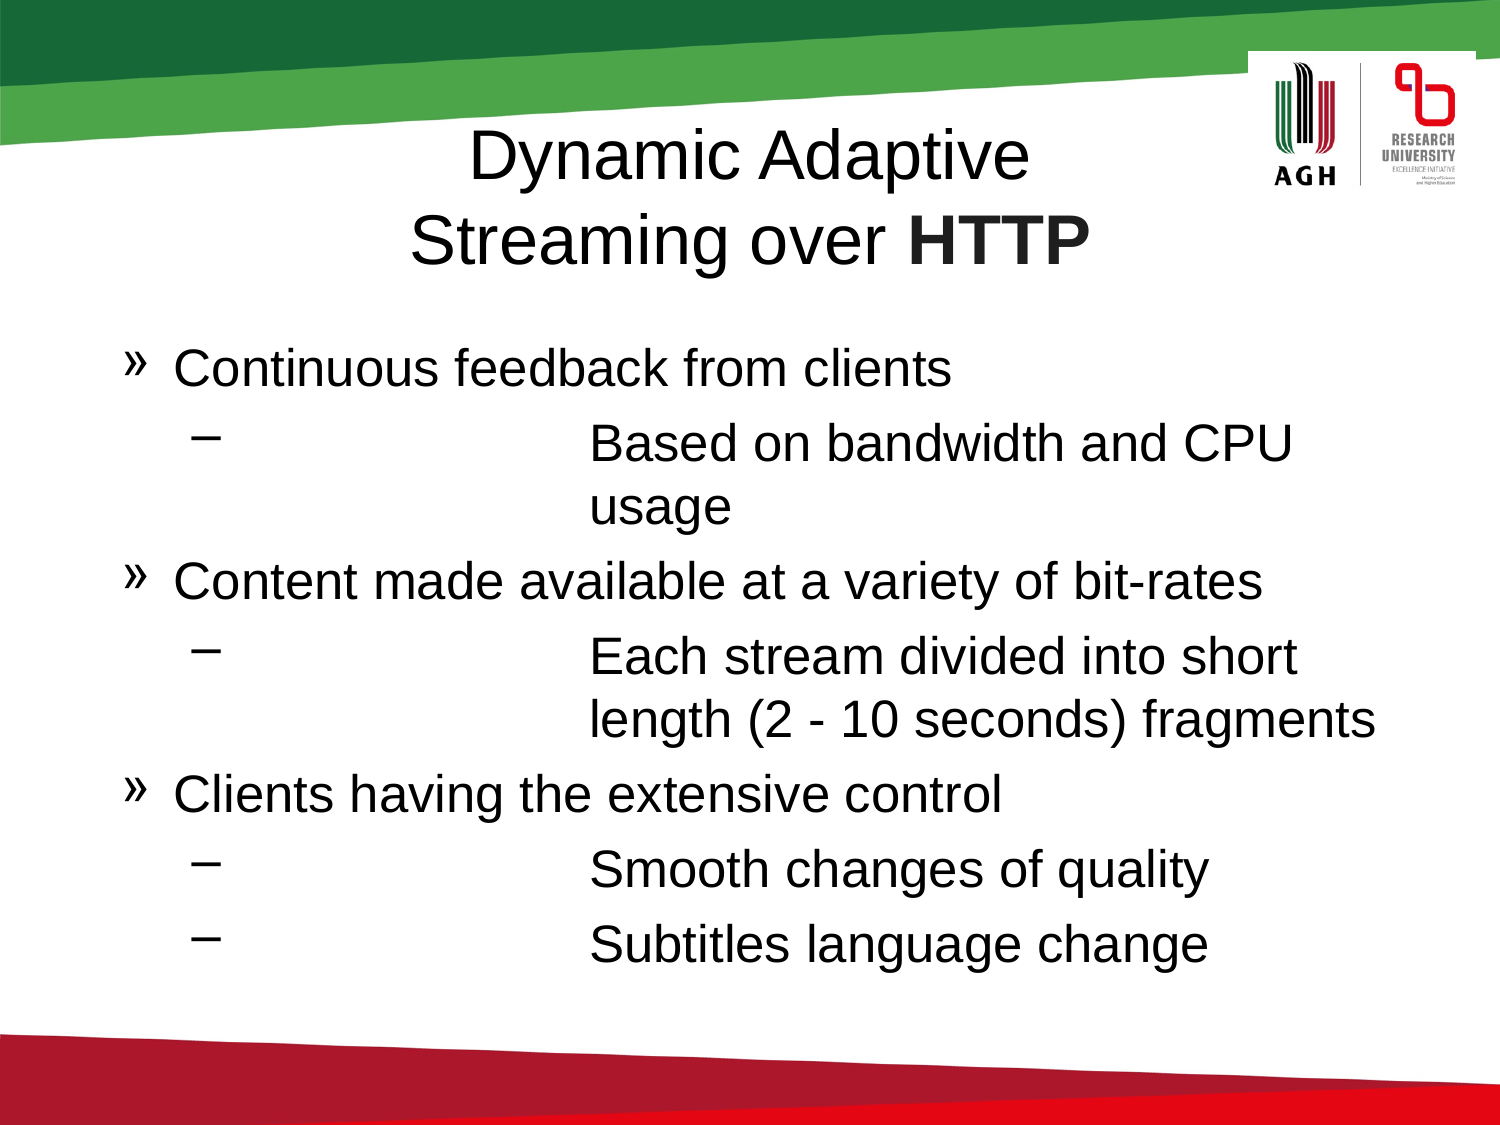

# Dynamic Adaptive Streaming over HTTP
Continuous feedback from clients
Based on bandwidth and CPU usage
Content made available at a variety of bit-rates
Each stream divided into short length (2 - 10 seconds) fragments
Clients having the extensive control
Smooth changes of quality
Subtitles language change